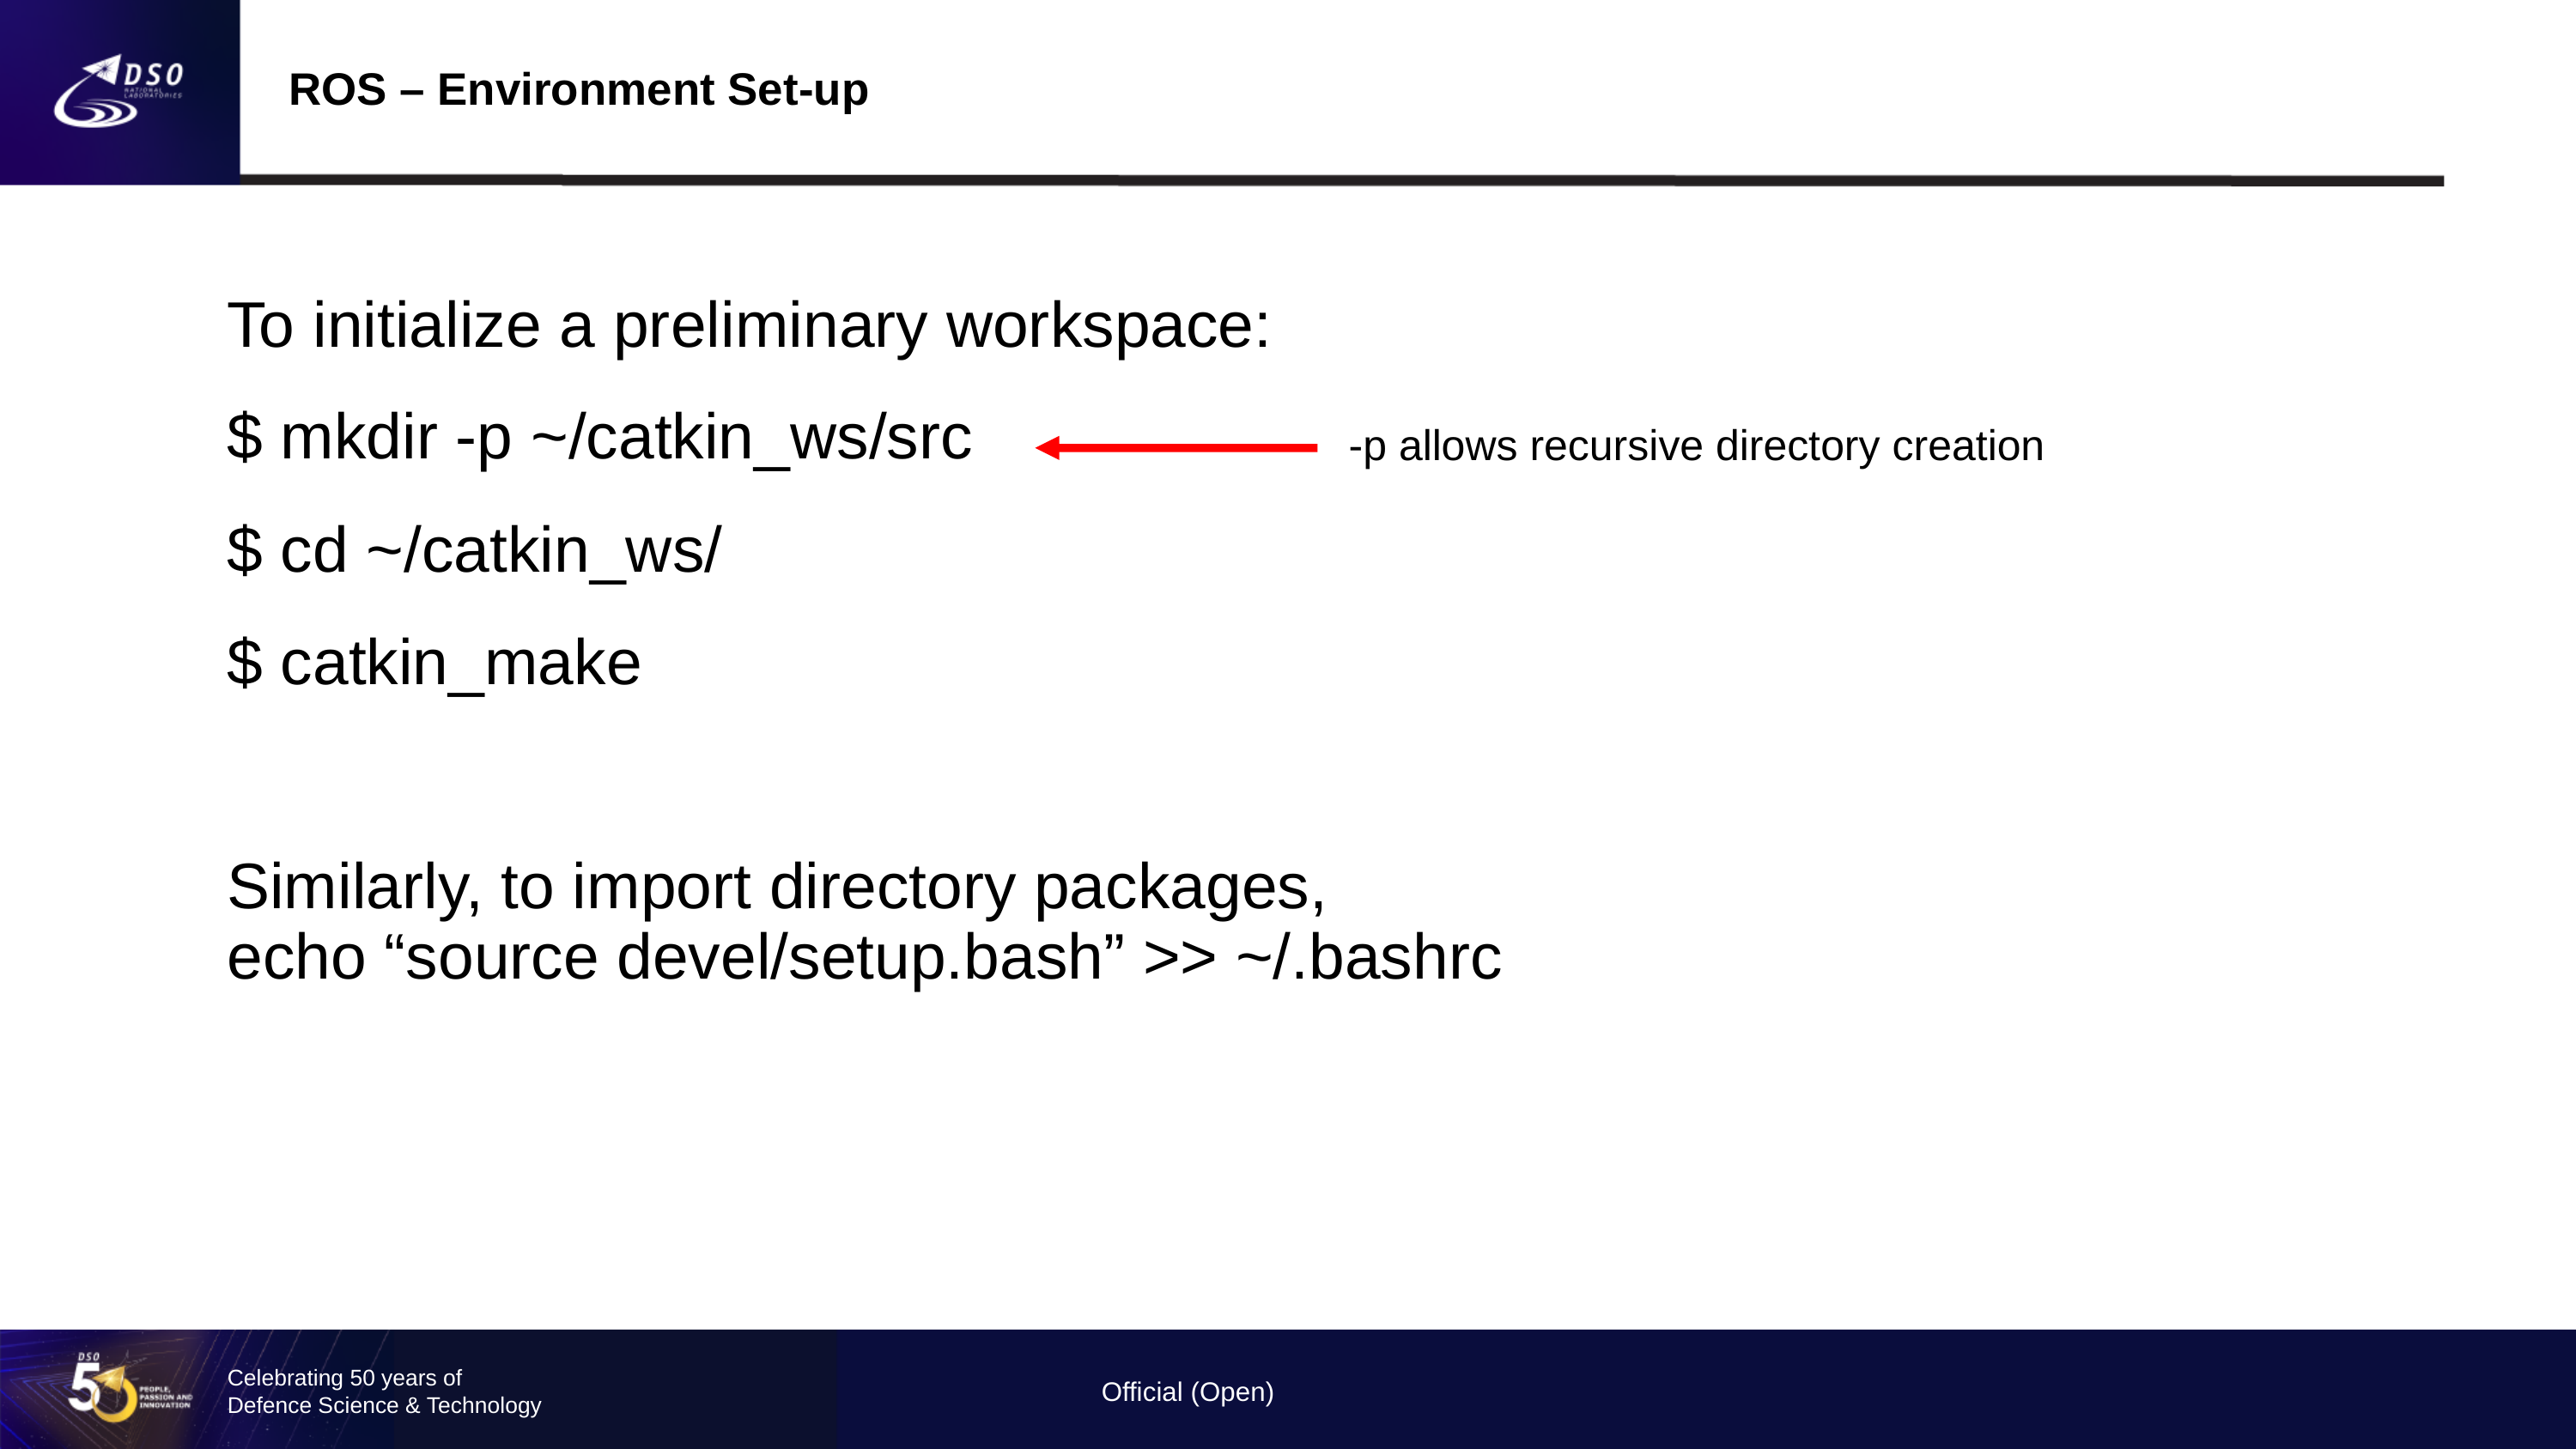

ROS – Environment Set-up
To initialize a preliminary workspace:
$ mkdir -p ~/catkin_ws/src
$ cd ~/catkin_ws/
$ catkin_make

Similarly, to import directory packages,
echo “source devel/setup.bash” >> ~/.bashrc
-p allows recursive directory creation